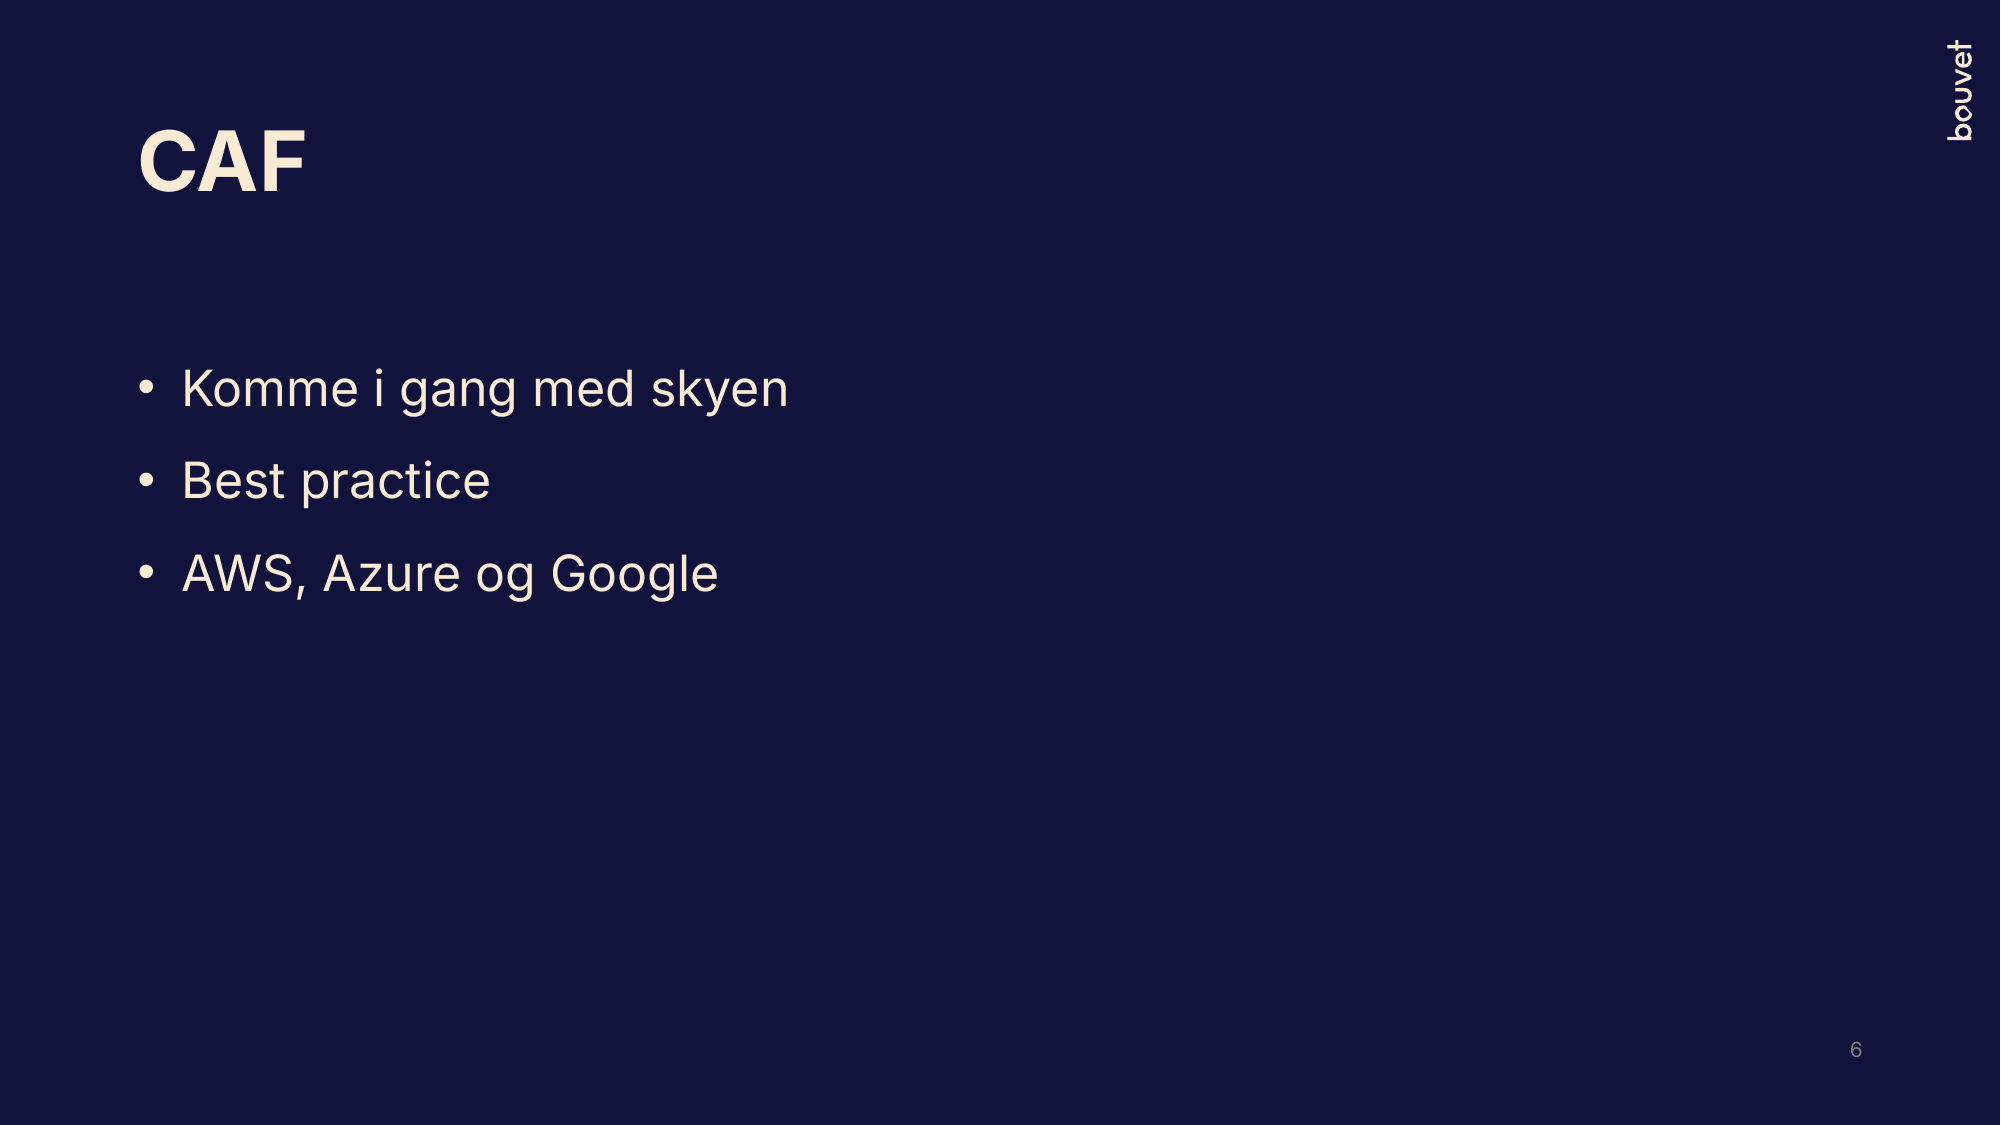

# CAF

Komme i gang med skyen
Best practice
AWS, Azure og Google
6